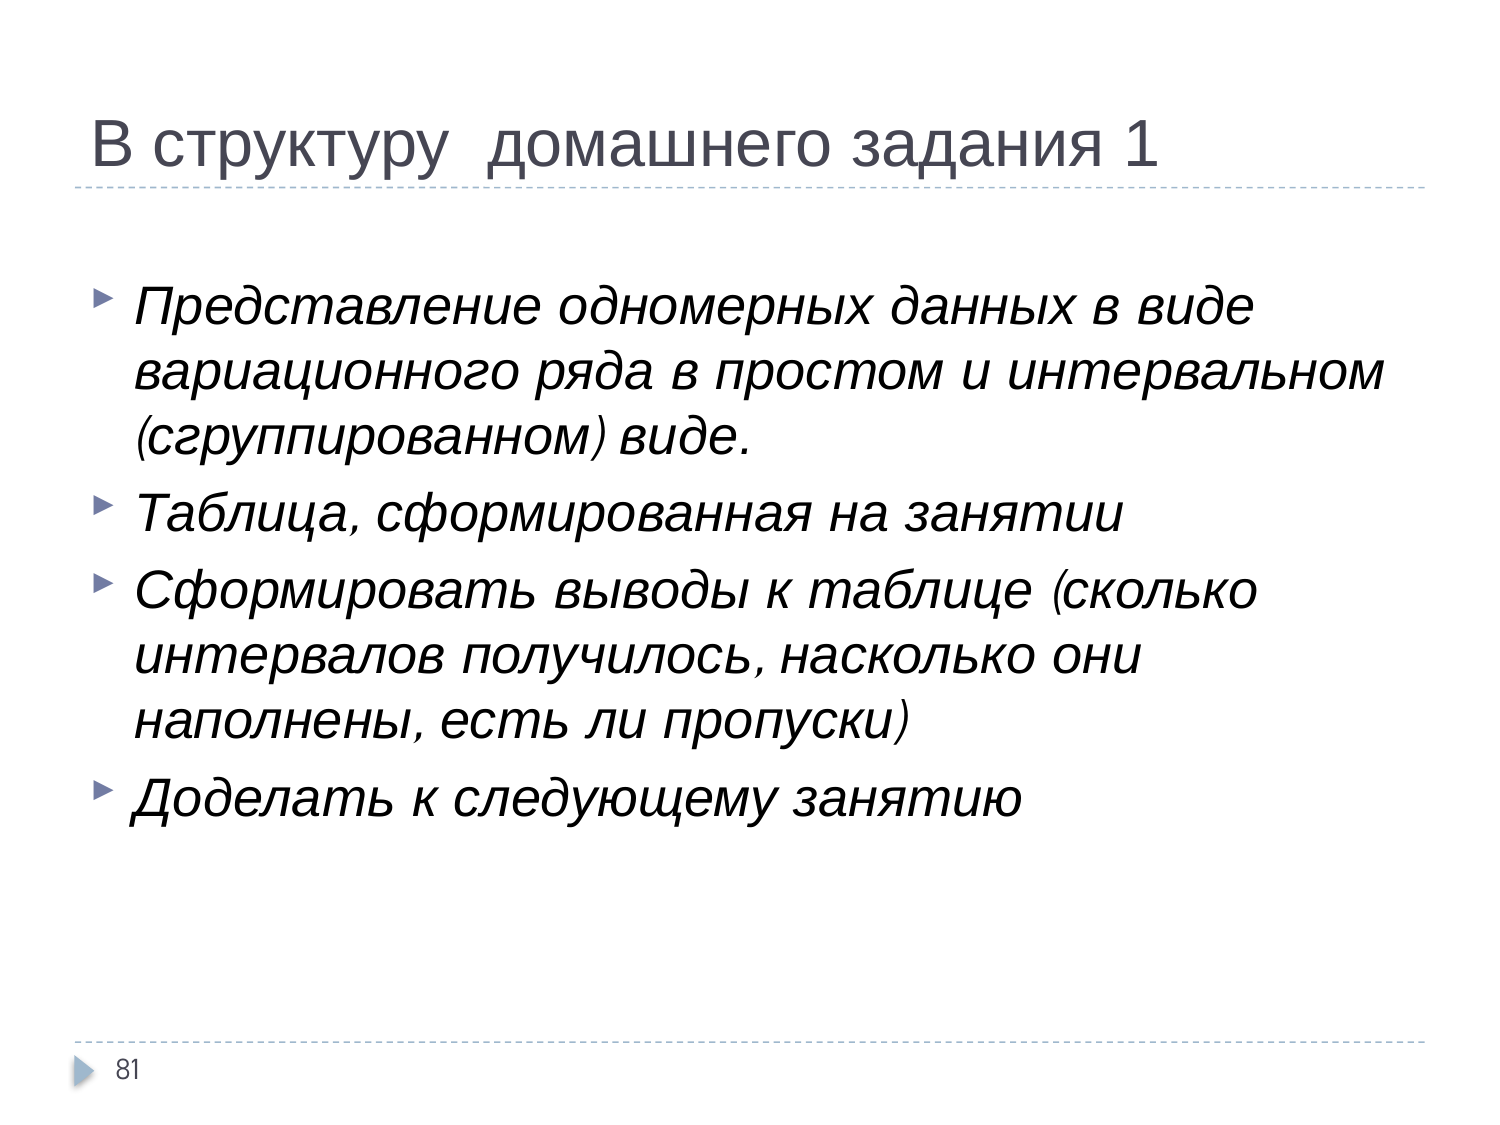

# В структуру  домашнего задания 1
Представление одномерных данных в виде вариационного ряда в простом и интервальном (сгруппированном) виде.
Таблица, сформированная на занятии
Сформировать выводы к таблице (сколько интервалов получилось, насколько они наполнены, есть ли пропуски)
Доделать к следующему занятию

81